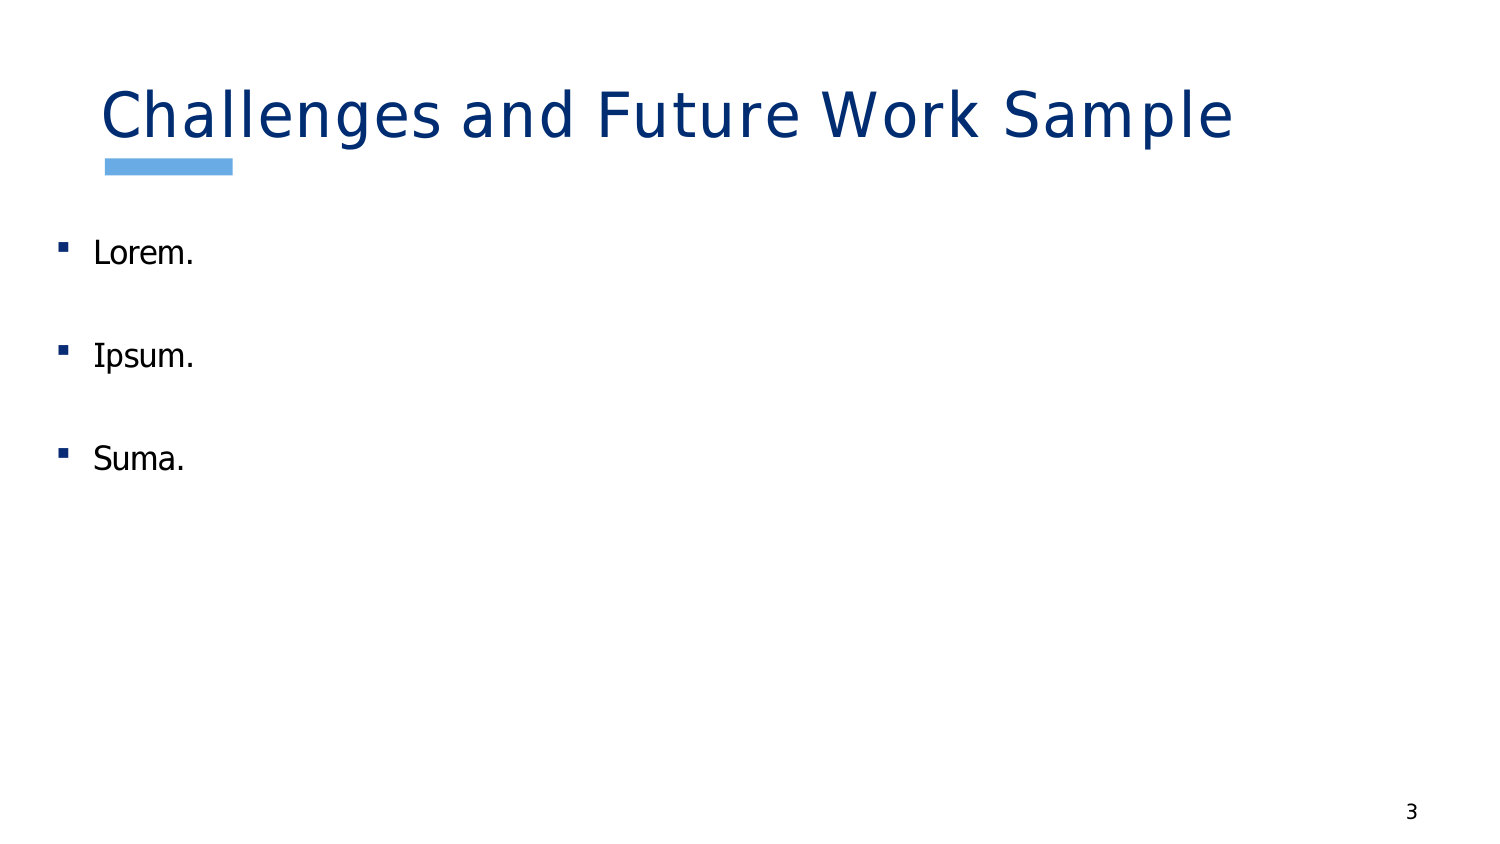

# Challenges and Future Work Sample
Lorem.

Ipsum.

Suma.